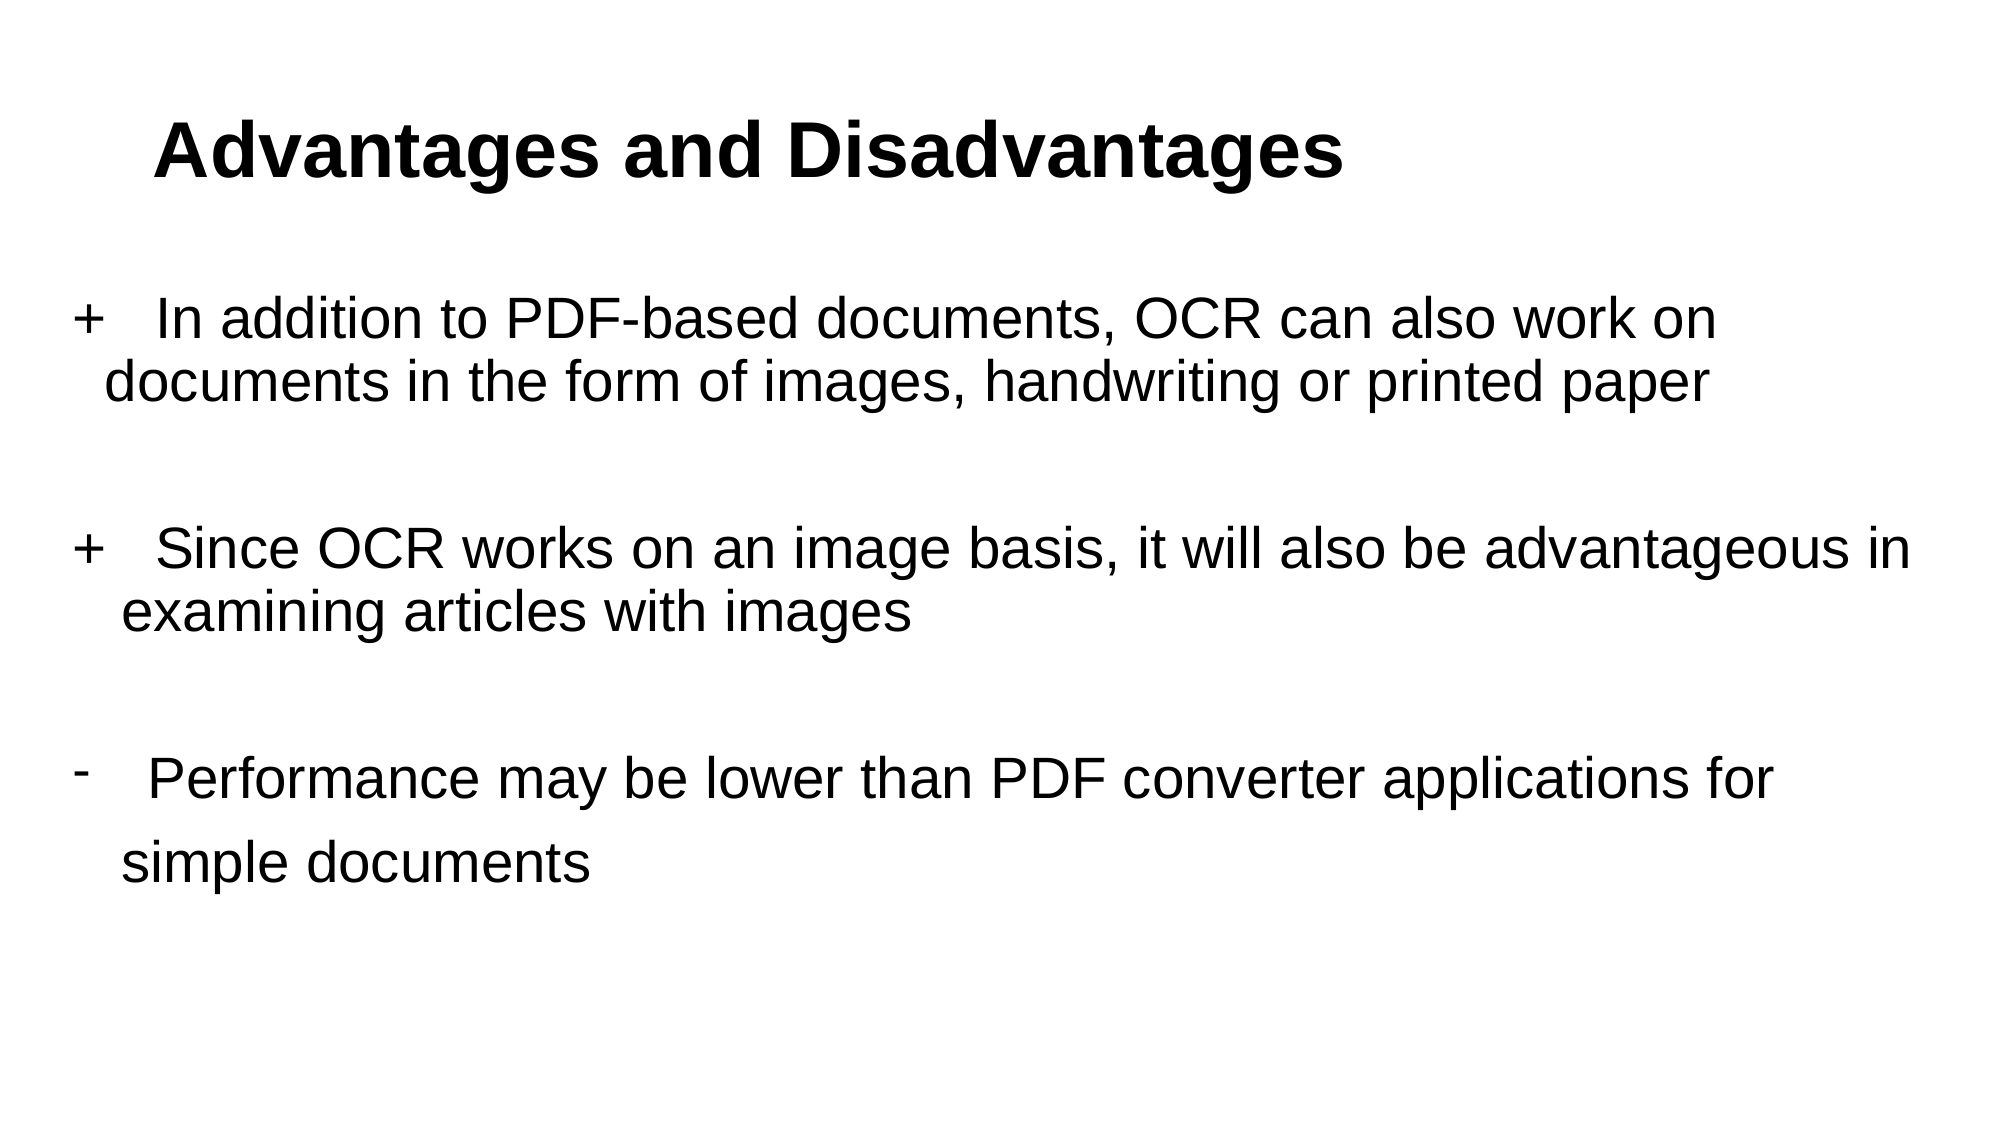

Advantages and Disadvantages
+   In addition to PDF-based documents, OCR can also work on                  documents in the form of images, handwriting or printed paper

+   Since OCR works on an image basis, it will also be advantageous in       examining articles with images

Performance may be lower than PDF converter applications for
   simple documents